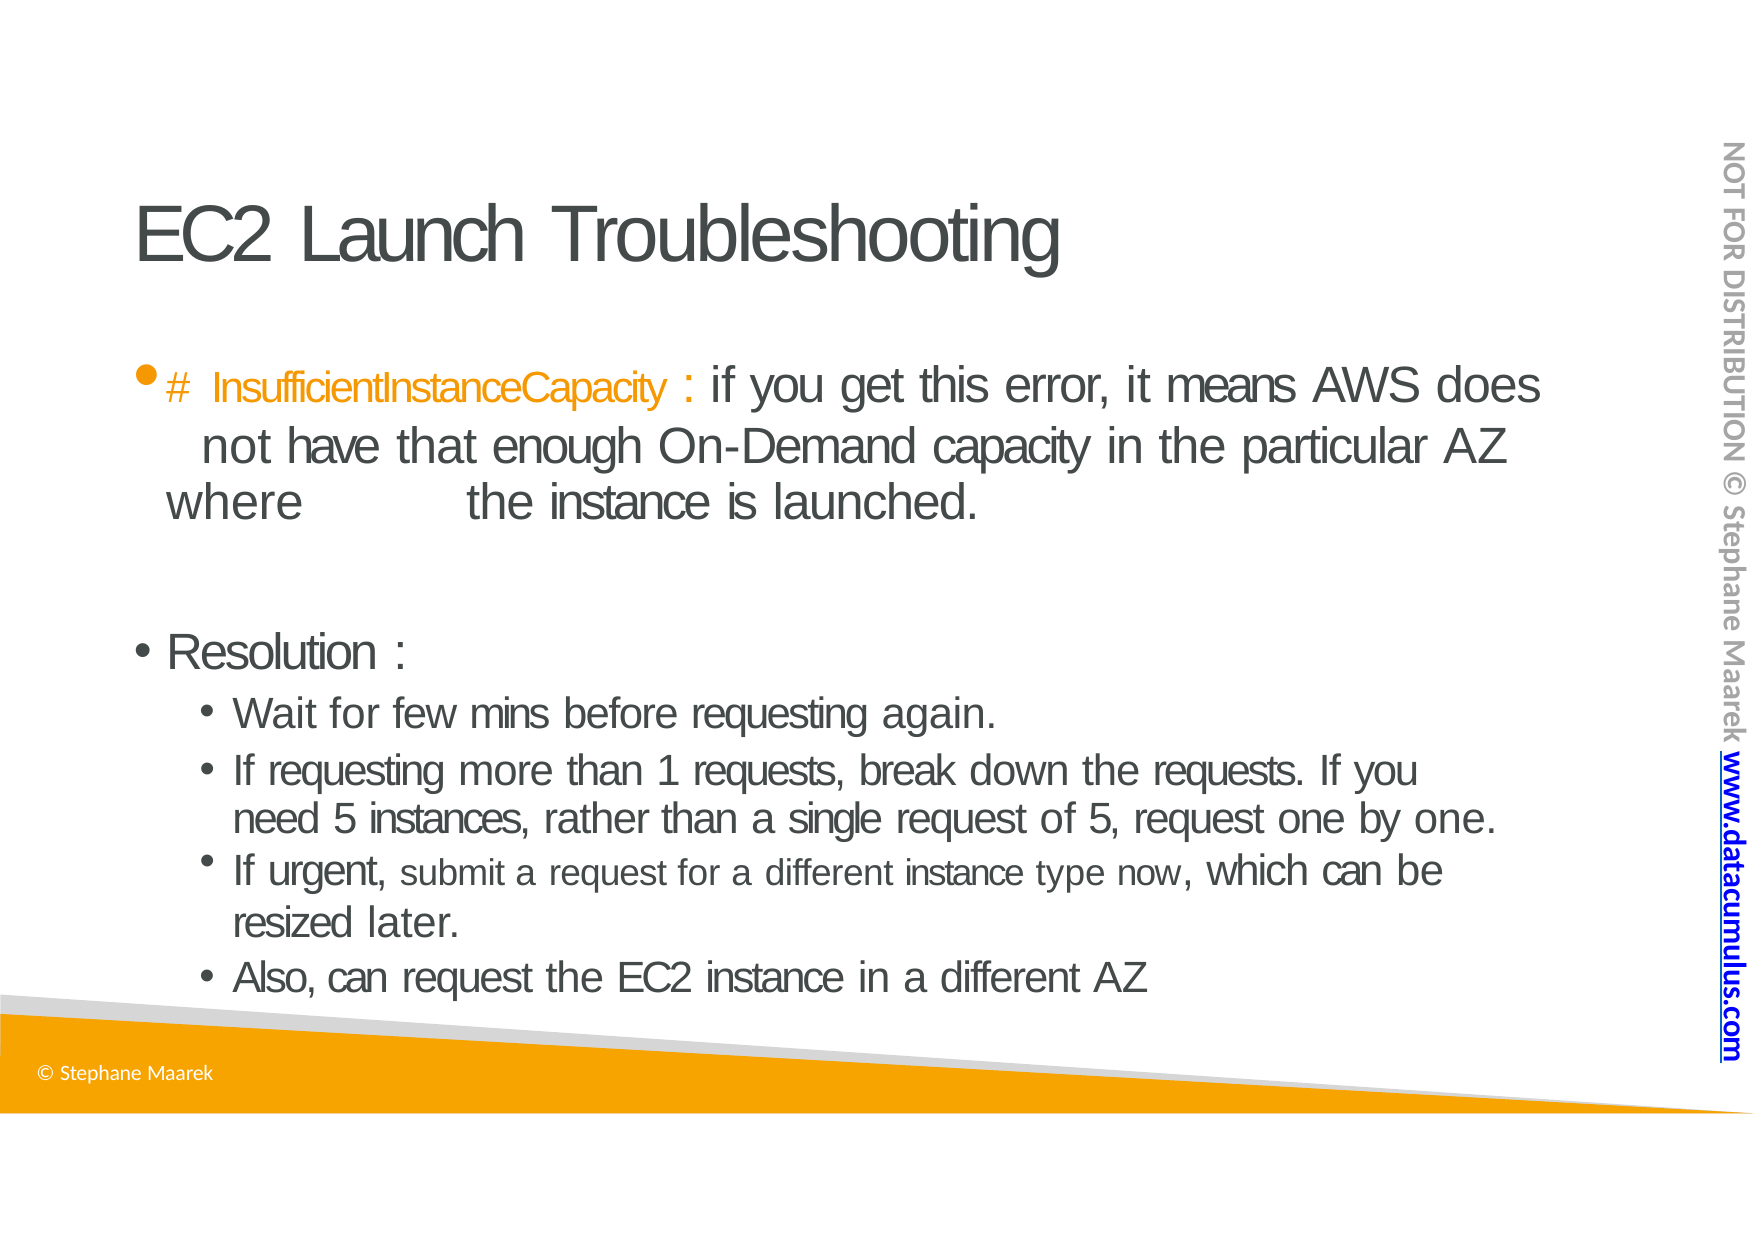

NOT FOR DISTRIBUTION © Stephane Maarek www.datacumulus.com
# EC2 Launch Troubleshooting
# InsufficientInstanceCapacity : if you get this error, it means AWS does 	not have that enough On-Demand capacity in the particular AZ where 	the instance is launched.

Resolution :
Wait for few mins before requesting again.
If requesting more than 1 requests, break down the requests. If you need 5 instances, rather than a single request of 5, request one by one.
If urgent, submit a request for a different instance type now, which can be resized later.
Also, can request the EC2 instance in a different AZ
© Stephane Maarek